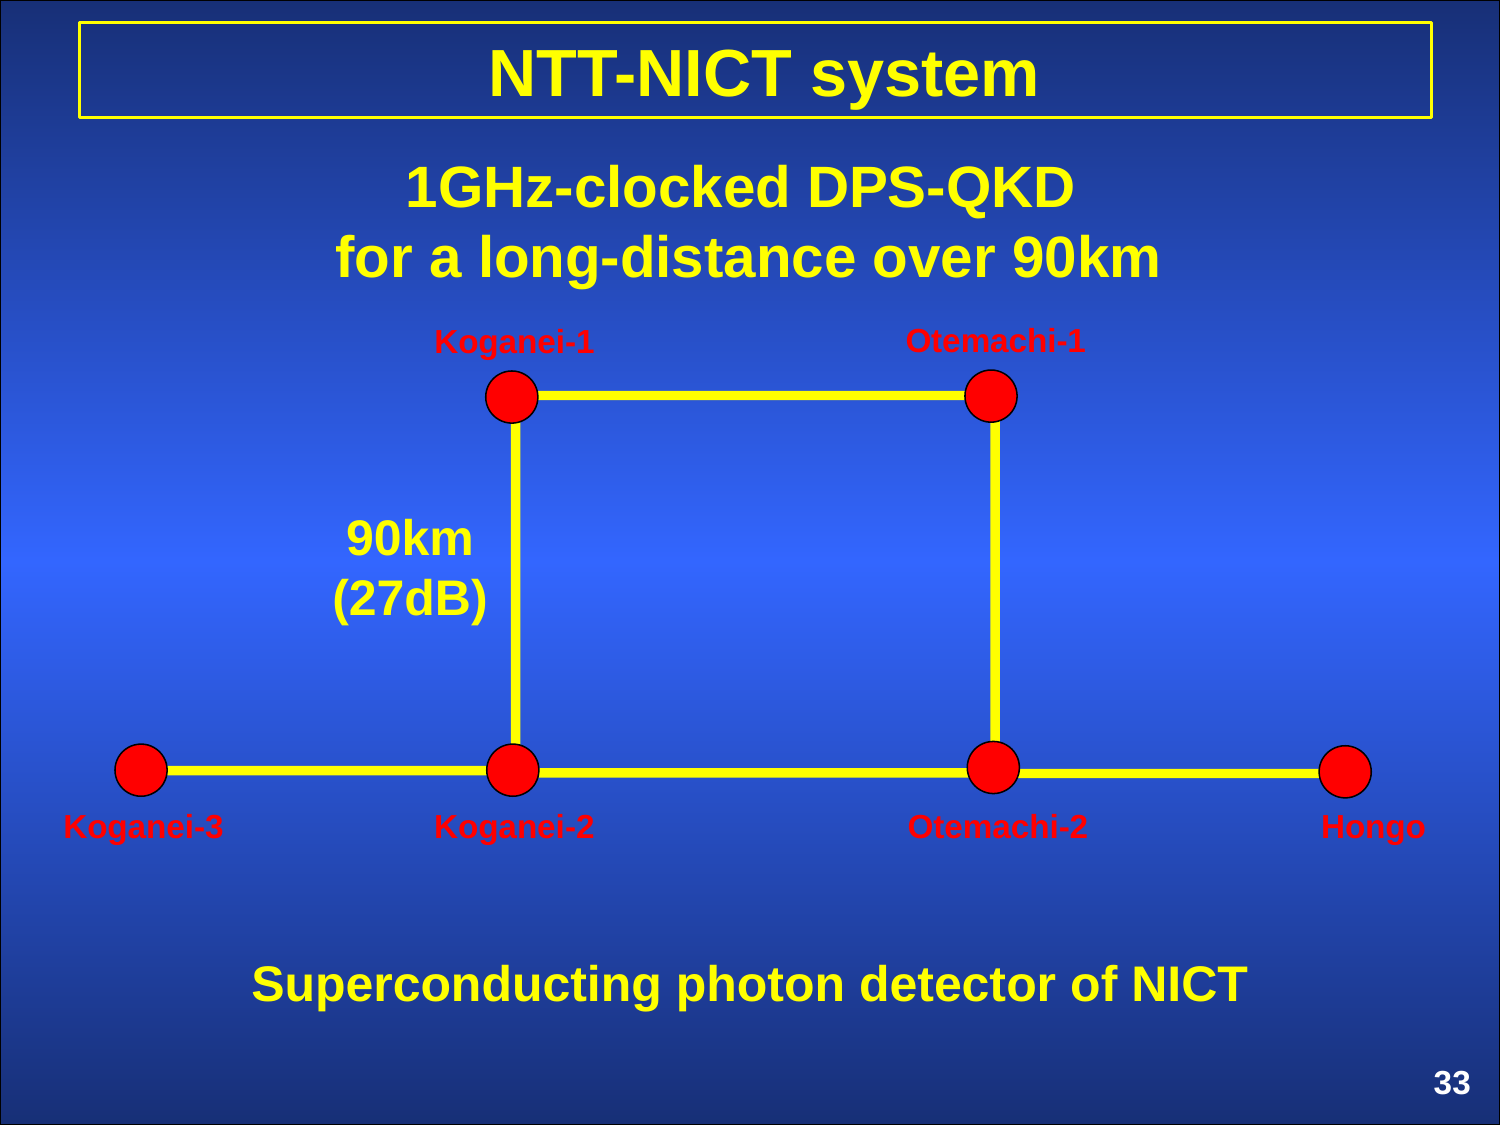

NTT-NICT system
1GHz-clocked DPS-QKD
for a long-distance over 90km
Otemachi-1
Koganei-1

90km
(27dB)

Koganei-3
Koganei-2
Otemachi-2
Hongo
Superconducting photon detector of NICT